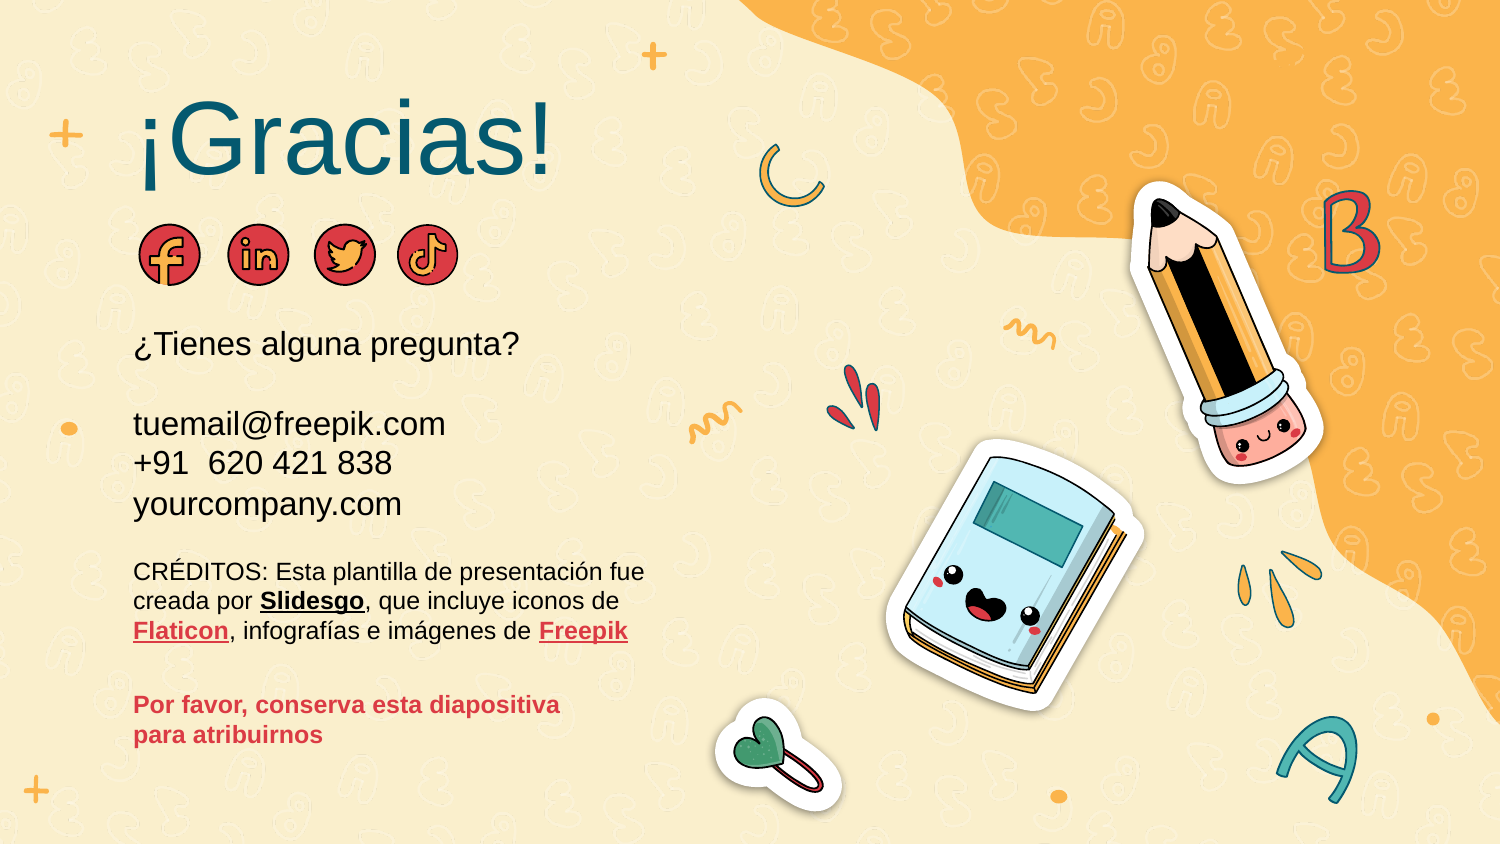

# ¡Gracias!

¿Tienes alguna pregunta?

tuemail@freepik.com
+91  620 421 838
yourcompany.com

CRÉDITOS: Esta plantilla de presentación fue creada por Slidesgo, que incluye iconos de Flaticon, infografías e imágenes de Freepik
Por favor, conserva esta diapositiva para atribuirnos